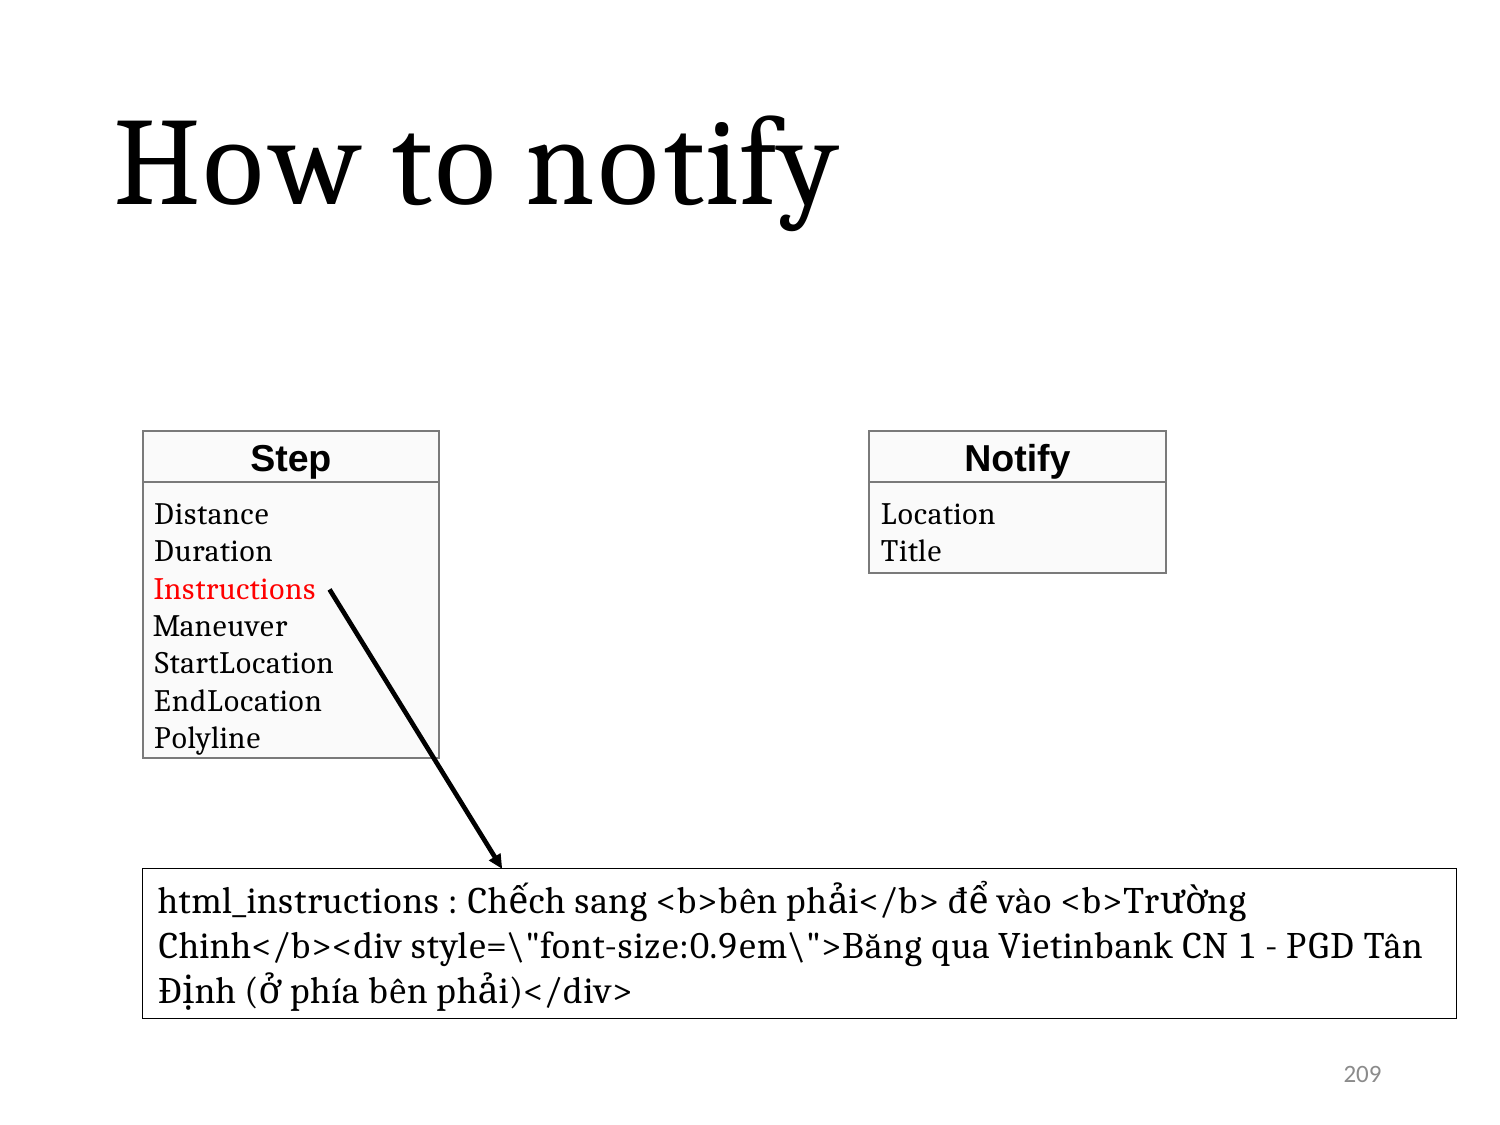

How to notify
Step
Distance
Duration
Instructions
Maneuver
StartLocation
EndLocation
Polyline
Notify
Location
Title

html_instructions : Chếch sang <b>bên phải</b> để vào <b>Trường Chinh</b><div style=\"font-size:0.9em\">Băng qua Vietinbank CN 1 - PGD Tân Định (ở phía bên phải)</div>
209